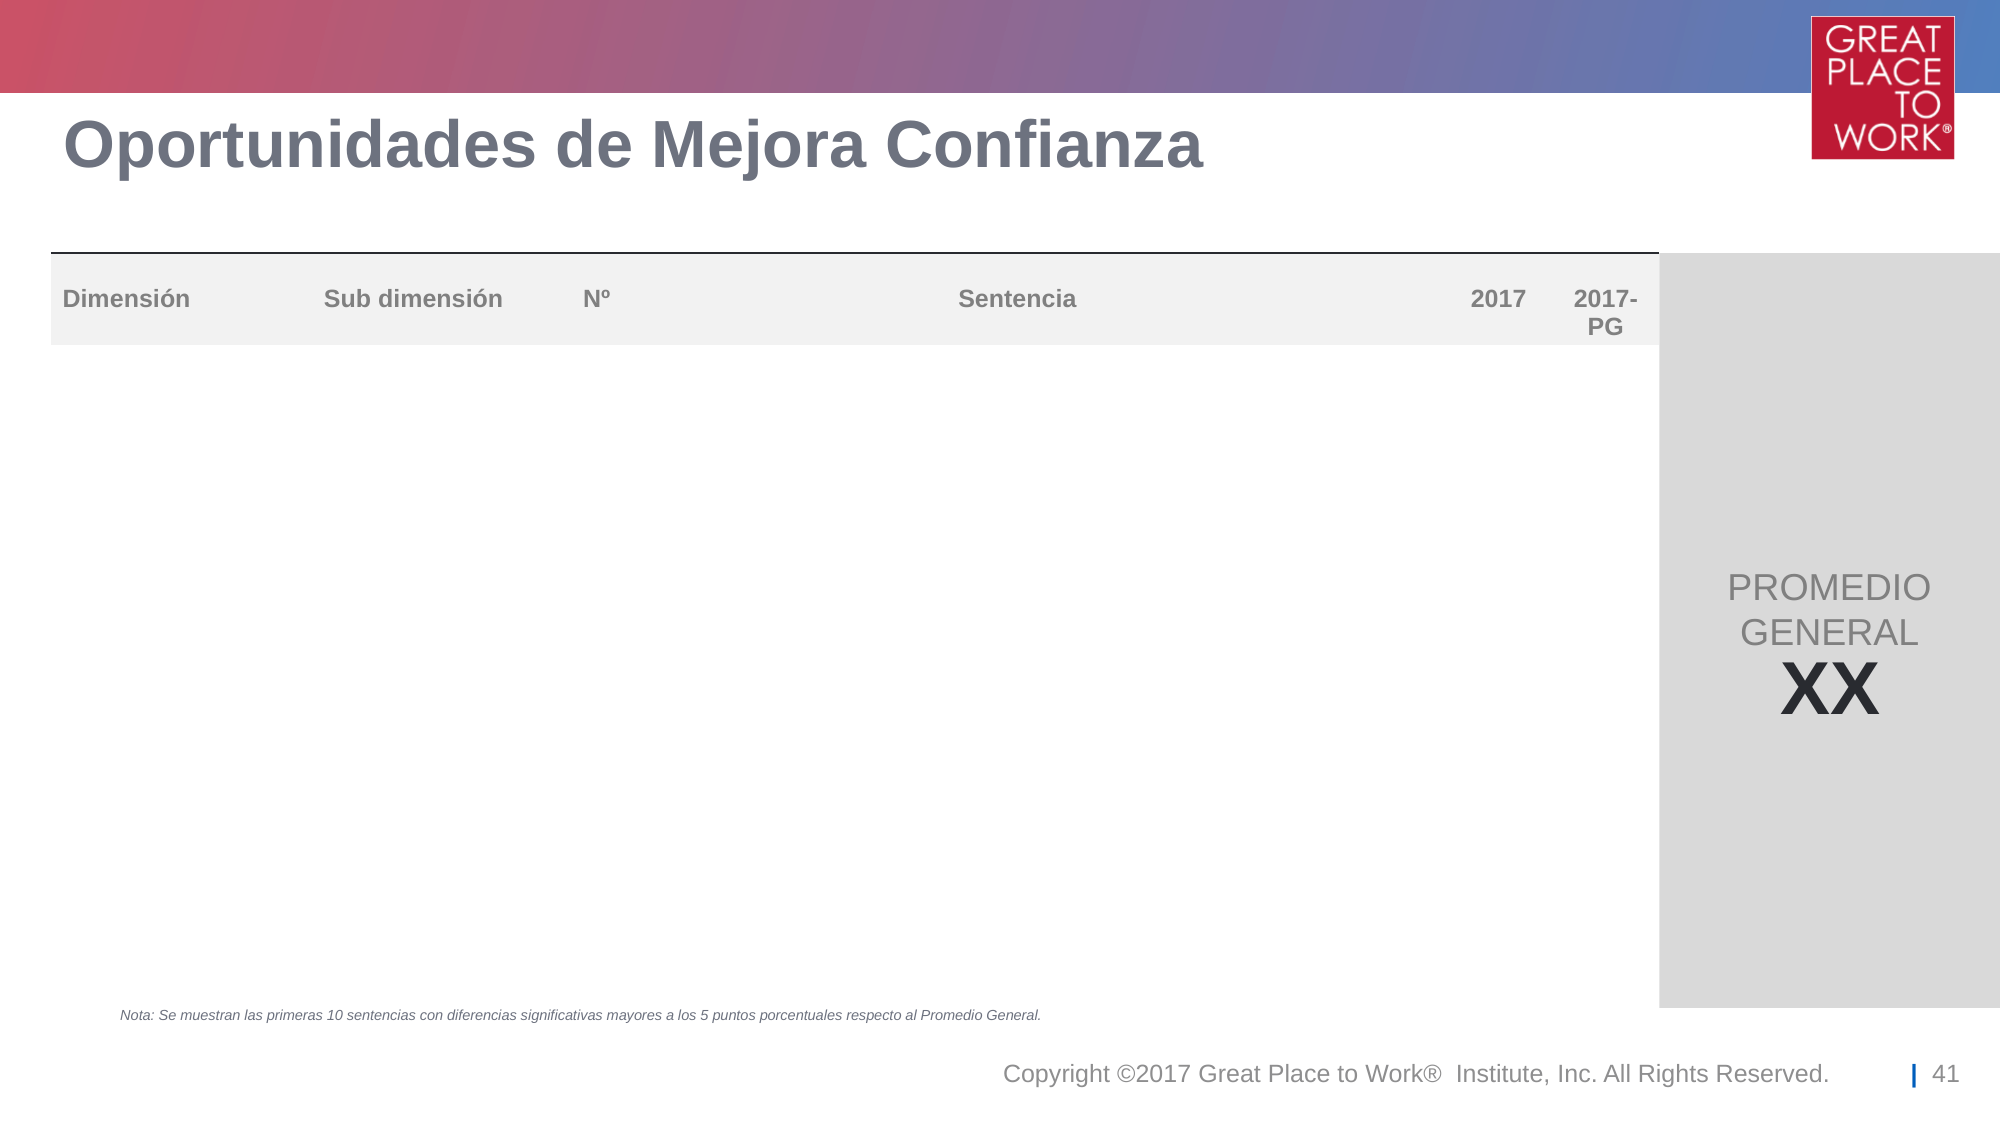

# Oportunidades de Mejora Confianza
| Dimensión | Sub dimensión | Nº | Sentencia | 2017 | 2017-PG |
| --- | --- | --- | --- | --- | --- |
PROMEDIO GENERAL

XX
Nota: Se muestran las primeras 10 sentencias con diferencias significativas mayores a los 5 puntos porcentuales respecto al Promedio General.
Copyright ©2017 Great Place to Work®  Institute, Inc. All Rights Reserved.
|  41